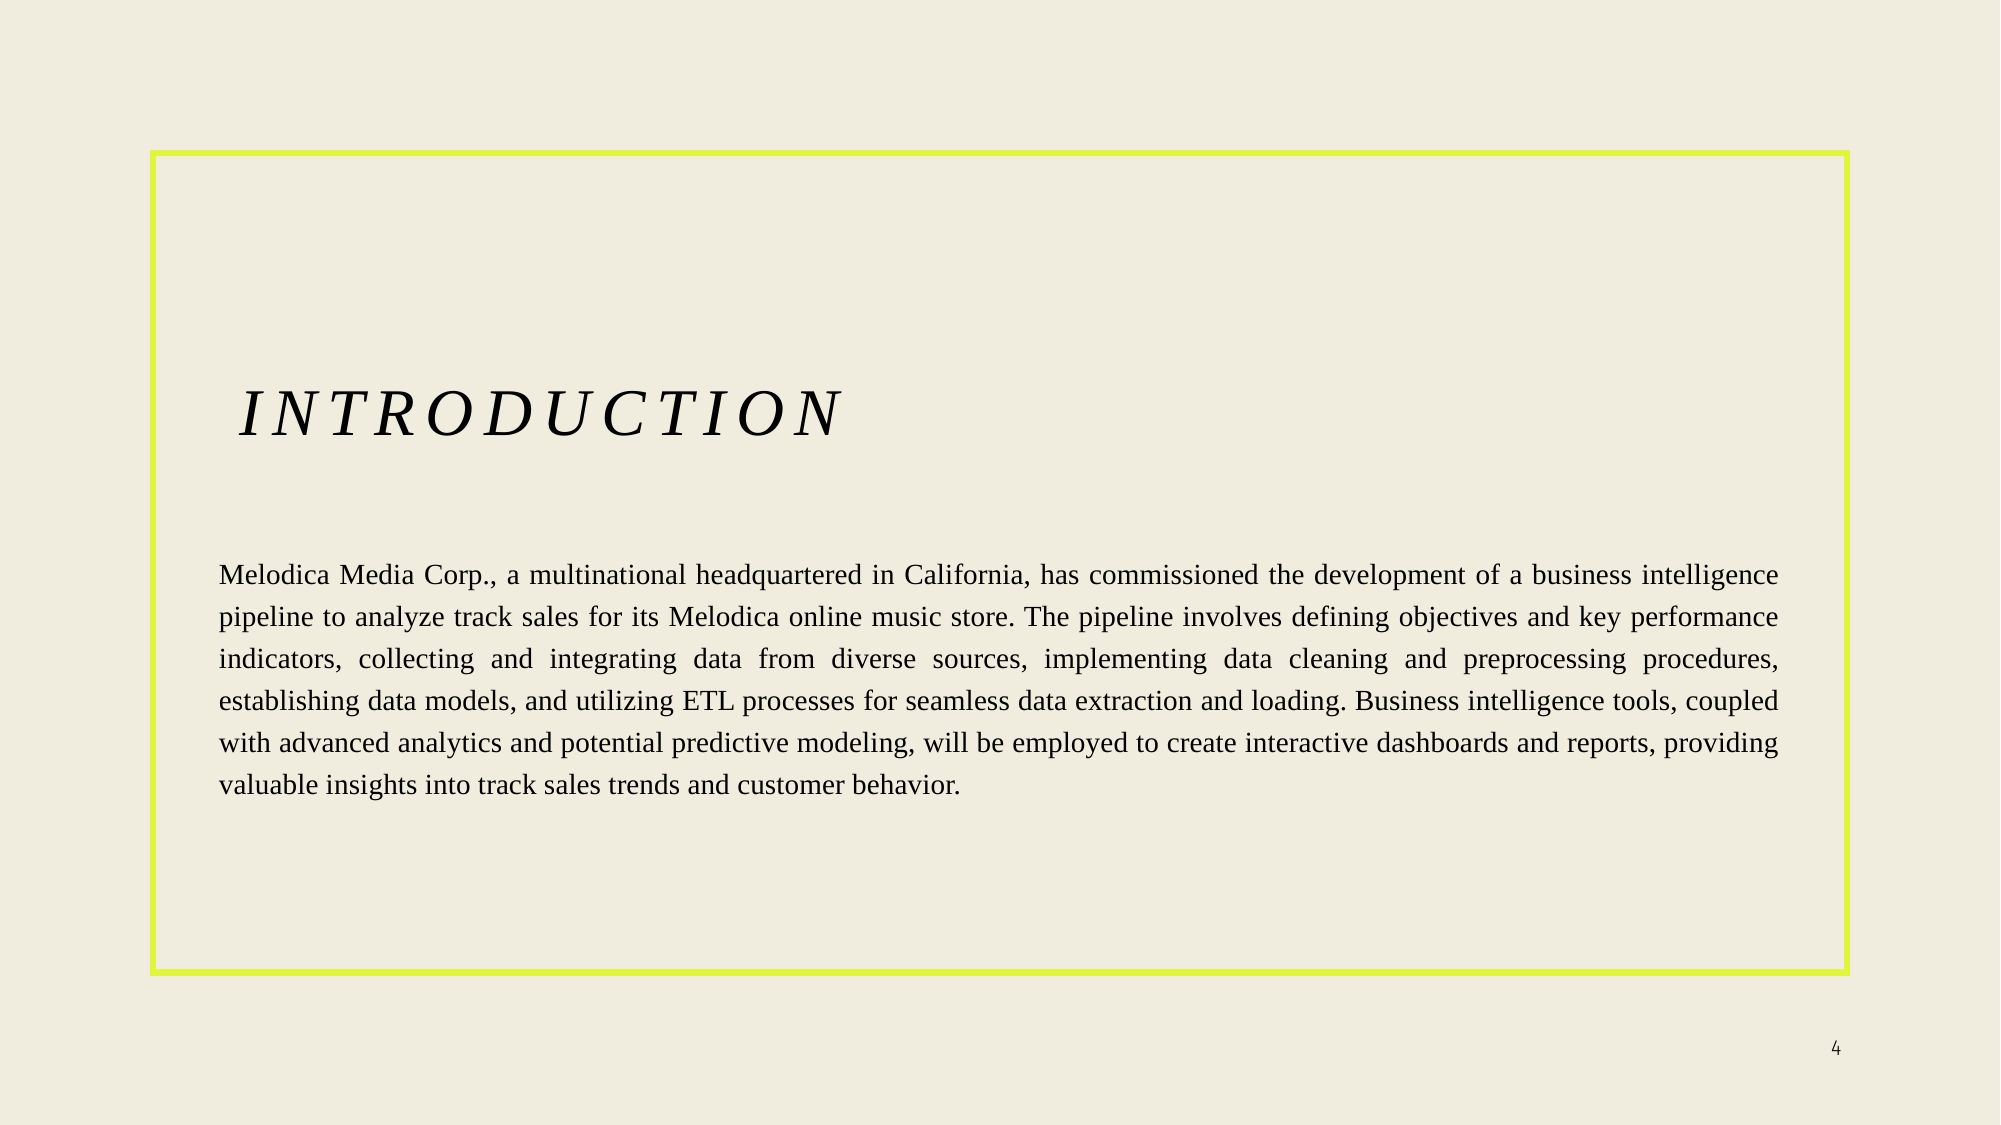

# INTRODUCTION
Melodica Media Corp., a multinational headquartered in California, has commissioned the development of a business intelligence pipeline to analyze track sales for its Melodica online music store. The pipeline involves defining objectives and key performance indicators, collecting and integrating data from diverse sources, implementing data cleaning and preprocessing procedures, establishing data models, and utilizing ETL processes for seamless data extraction and loading. Business intelligence tools, coupled with advanced analytics and potential predictive modeling, will be employed to create interactive dashboards and reports, providing valuable insights into track sales trends and customer behavior.
4